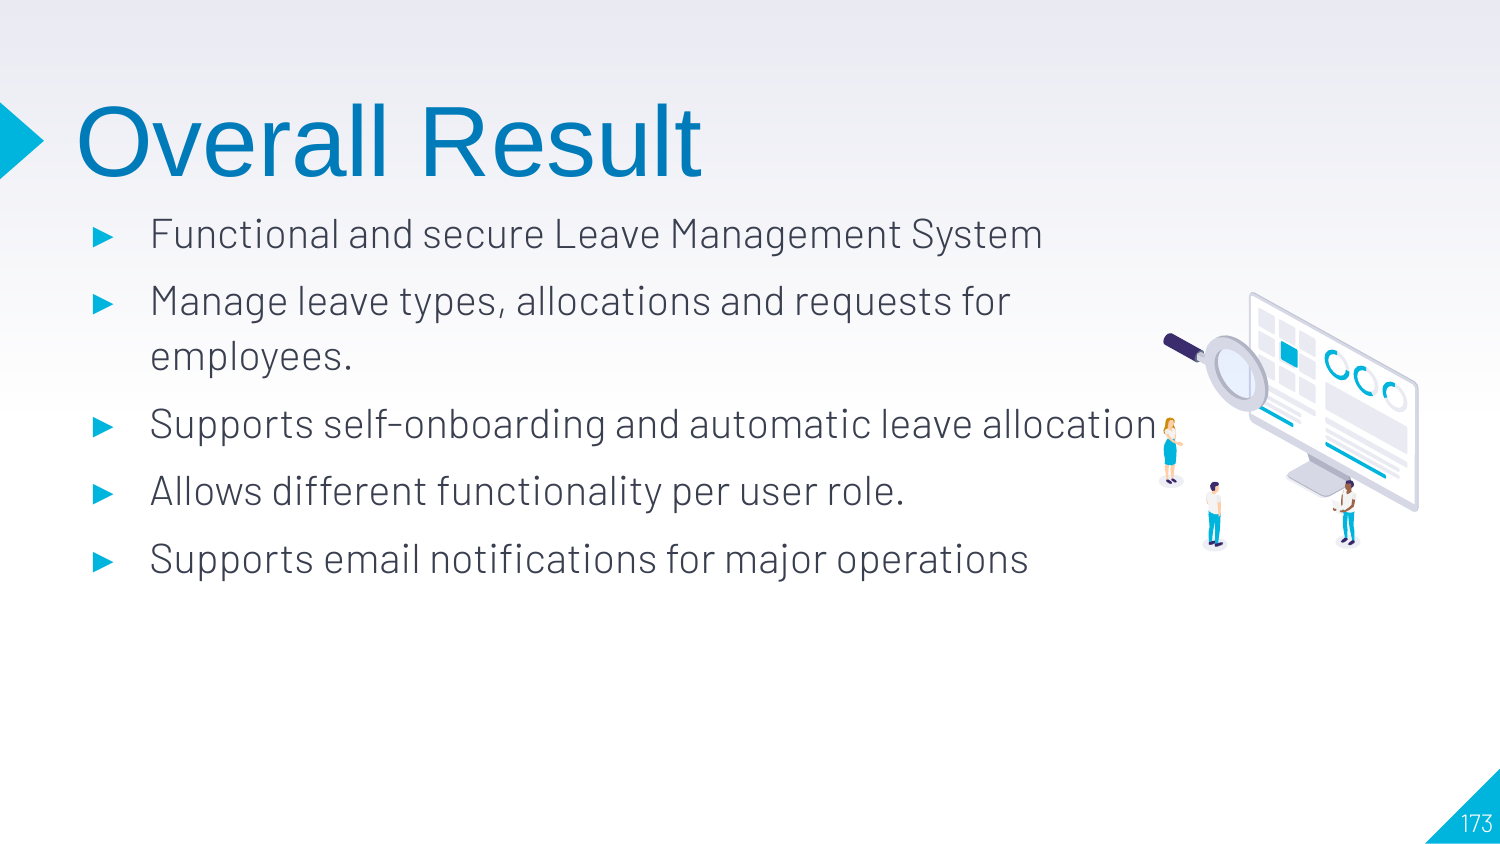

# Overall Result
Functional and secure Leave Management System
Manage leave types, allocations and requests for employees.
Supports self-onboarding and automatic leave allocation
Allows different functionality per user role.
Supports email notifications for major operations

173